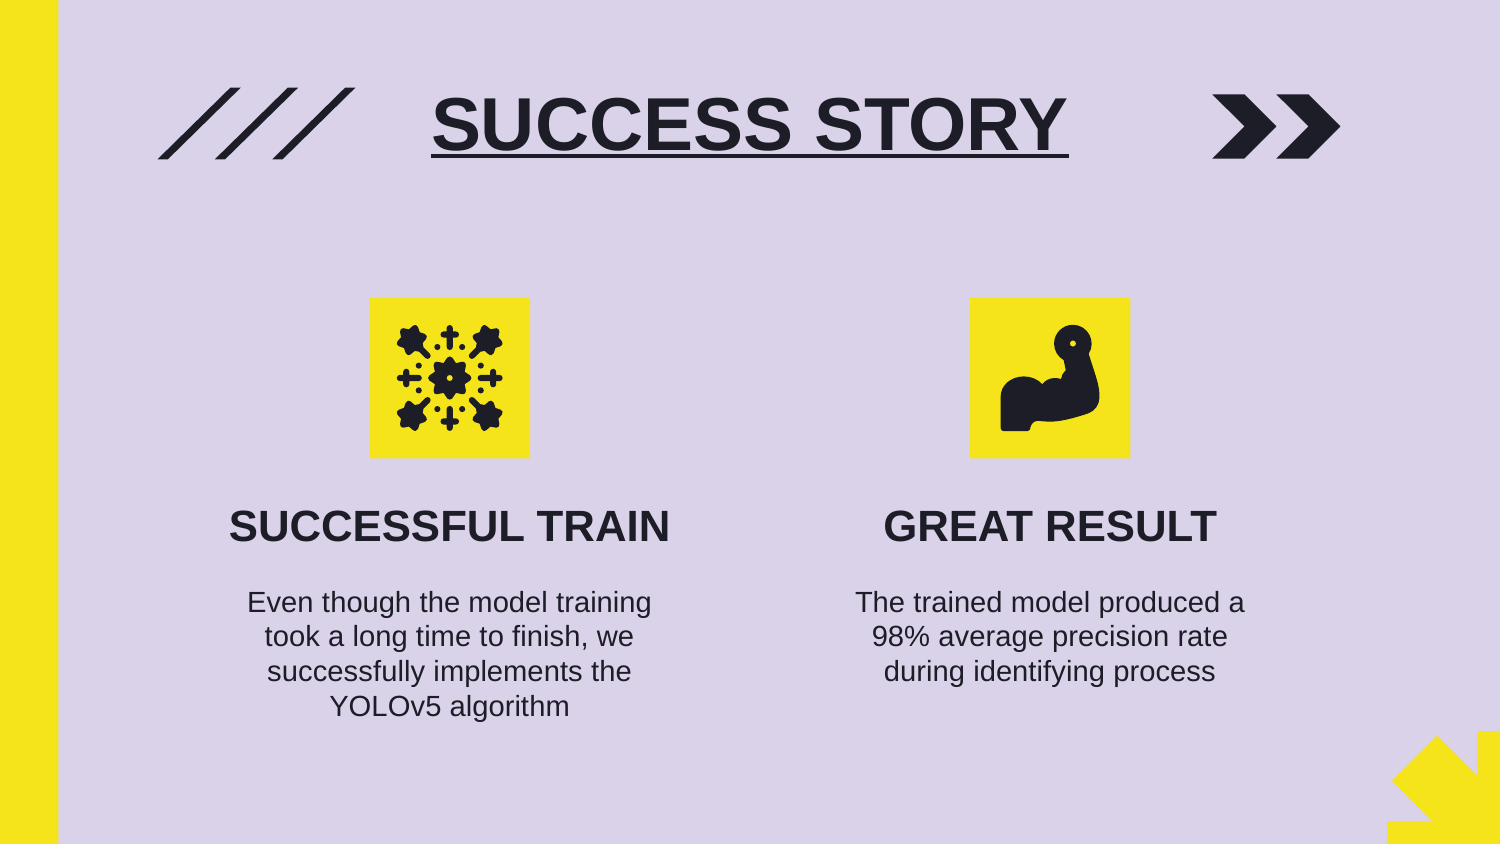

# SUCCESS STORY

SUCCESSFUL TRAIN
GREAT RESULT
Even though the model training took a long time to finish, we successfully implements the YOLOv5 algorithm
The trained model produced a 98% average precision rate during identifying process